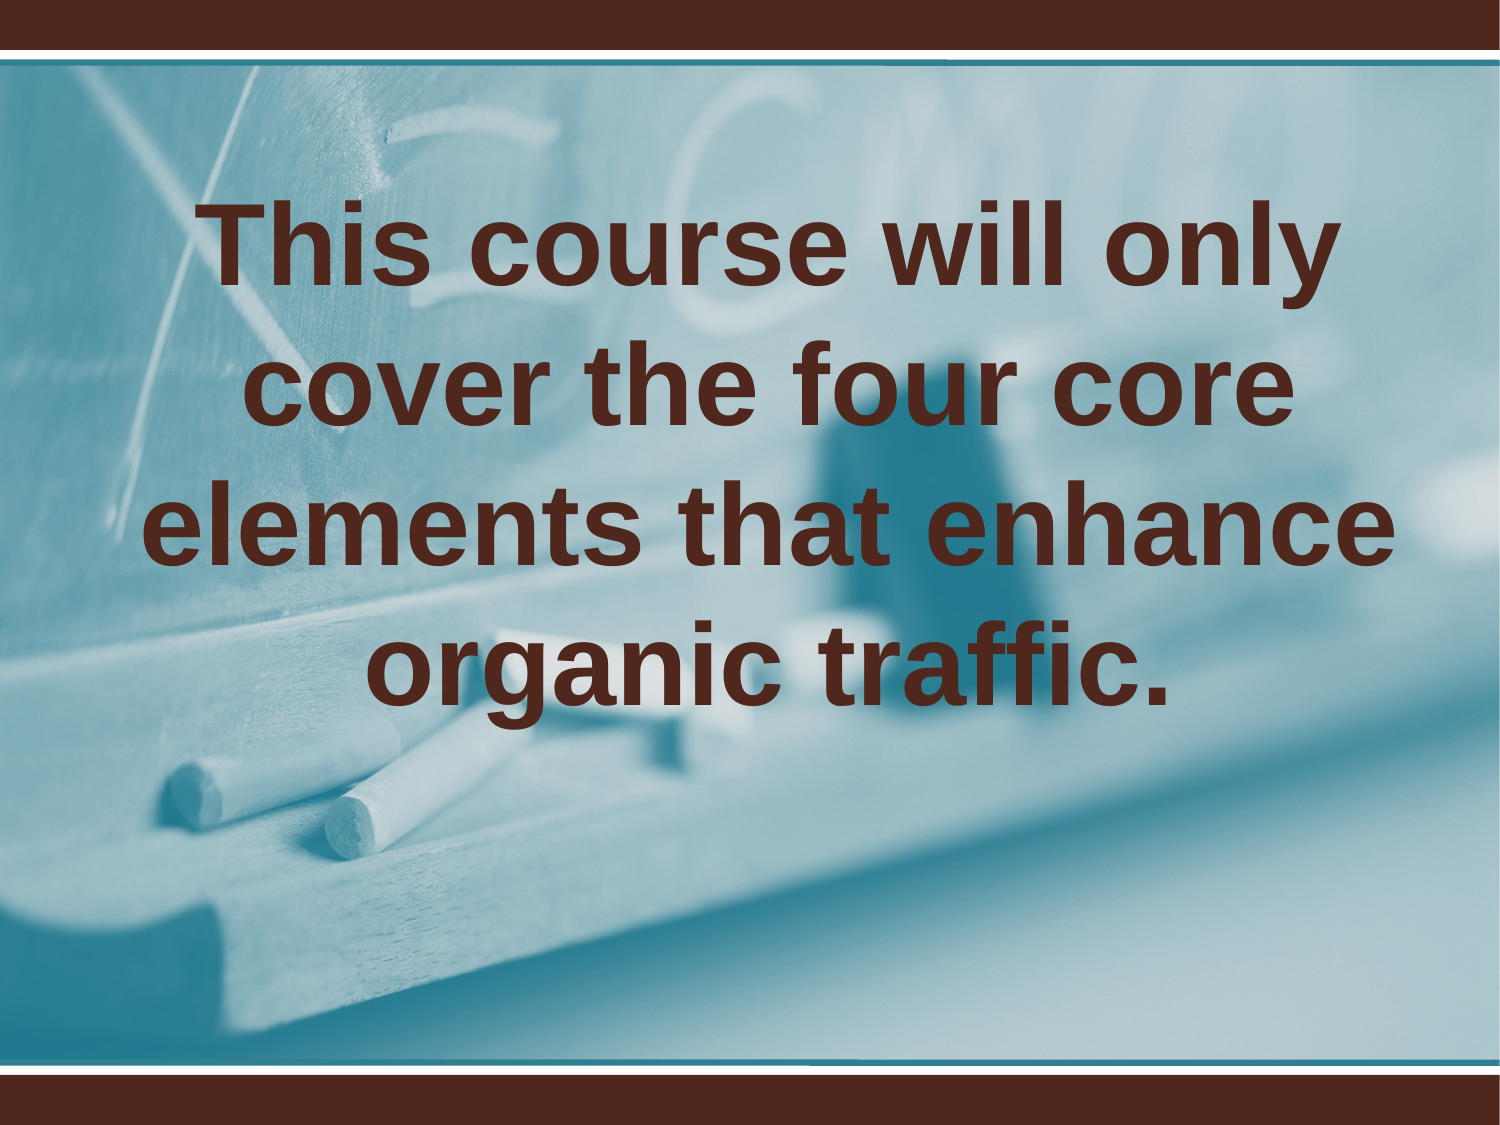

This course will only cover the four core elements that enhance organic traffic.